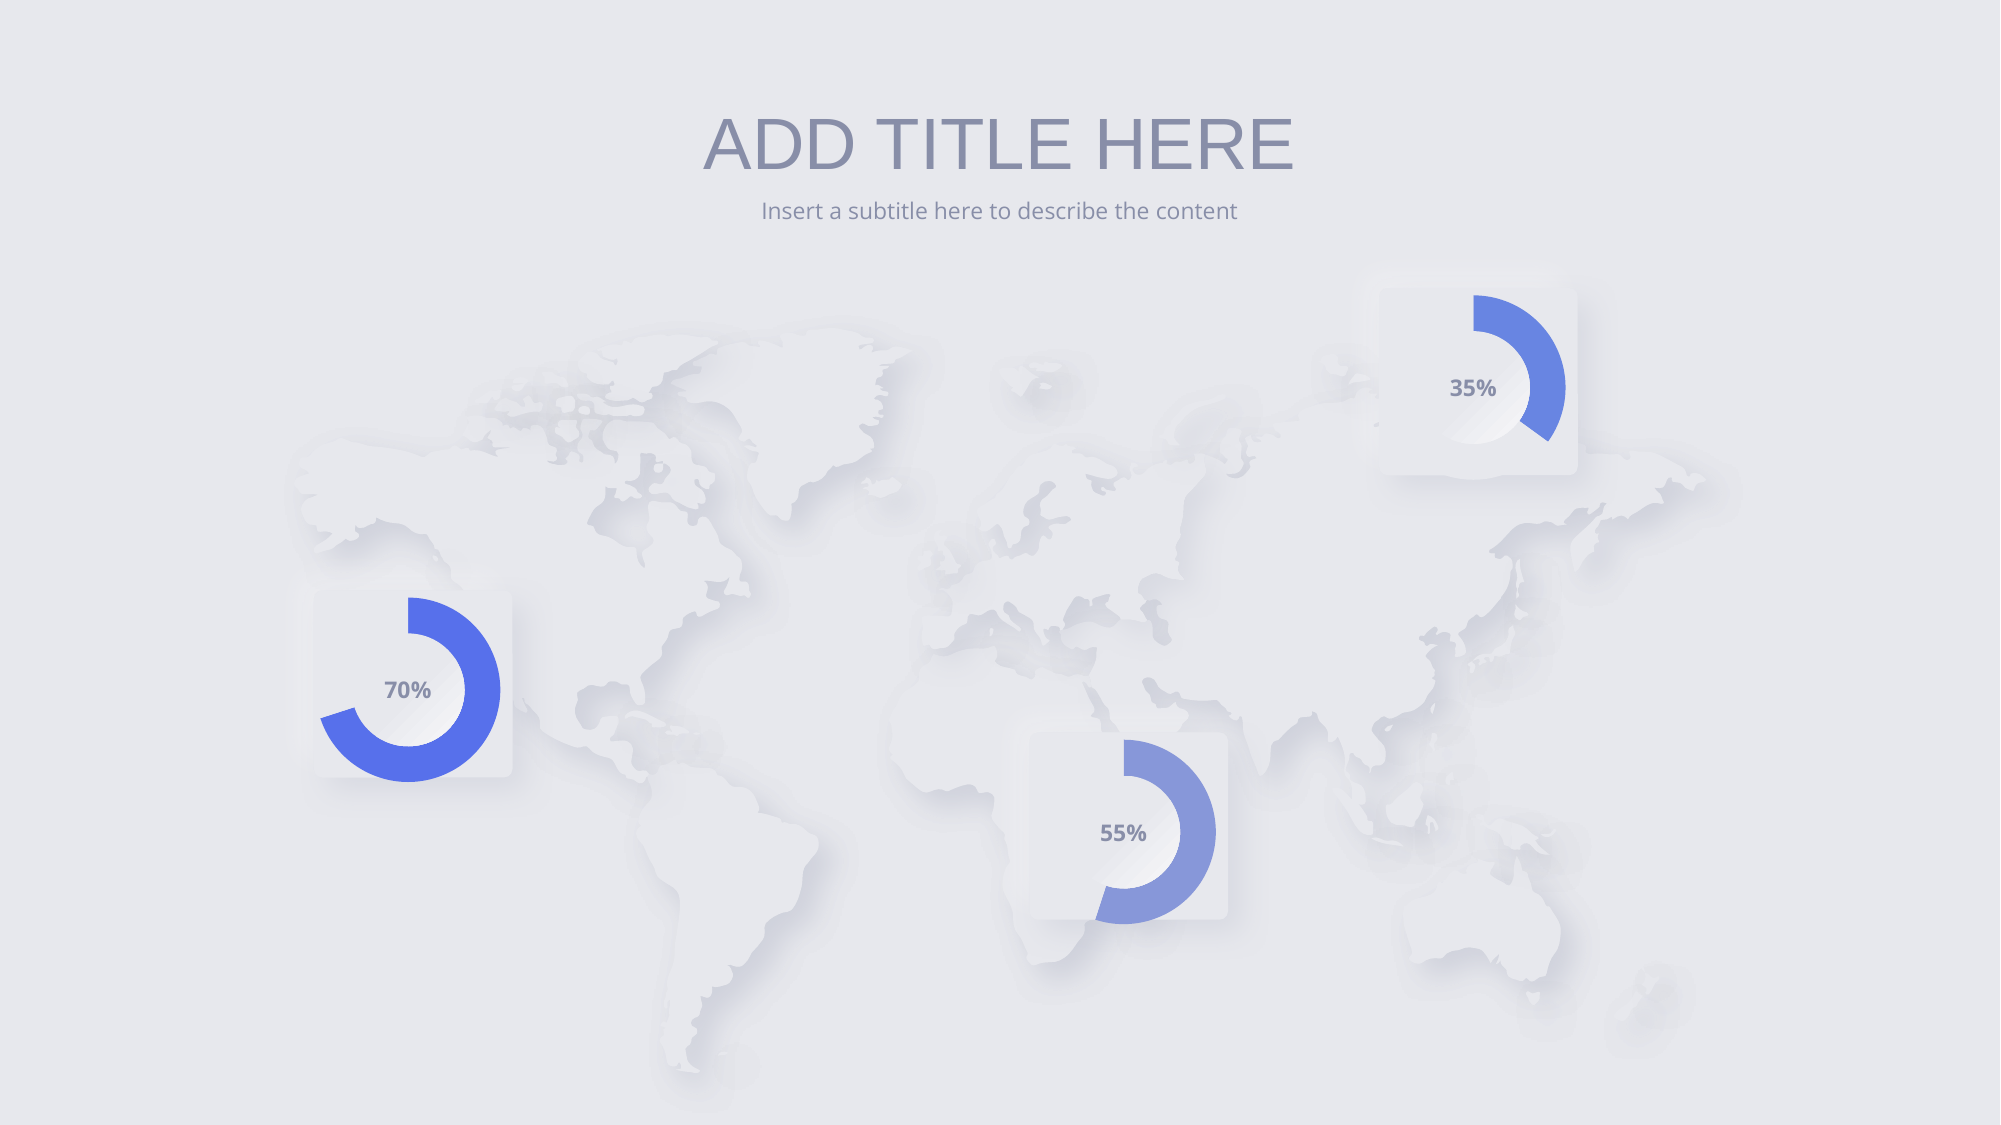

ADD TITLE HERE
Insert a subtitle here to describe the content

### Chart

| Category | Value |
|---|---|
| 1 | 0.35 |
| 2 | 0.65 |
|  | None |
|  | None |
35%

### Chart

| Category | Value |
|---|---|
| 1 | 0.7 |
| 2 | 0.3 |
|  | None |
|  | None |
70%

### Chart

| Category | Value |
|---|---|
| 1 | 0.55 |
| 2 | 0.45 |
|  | None |
|  | None |
55%